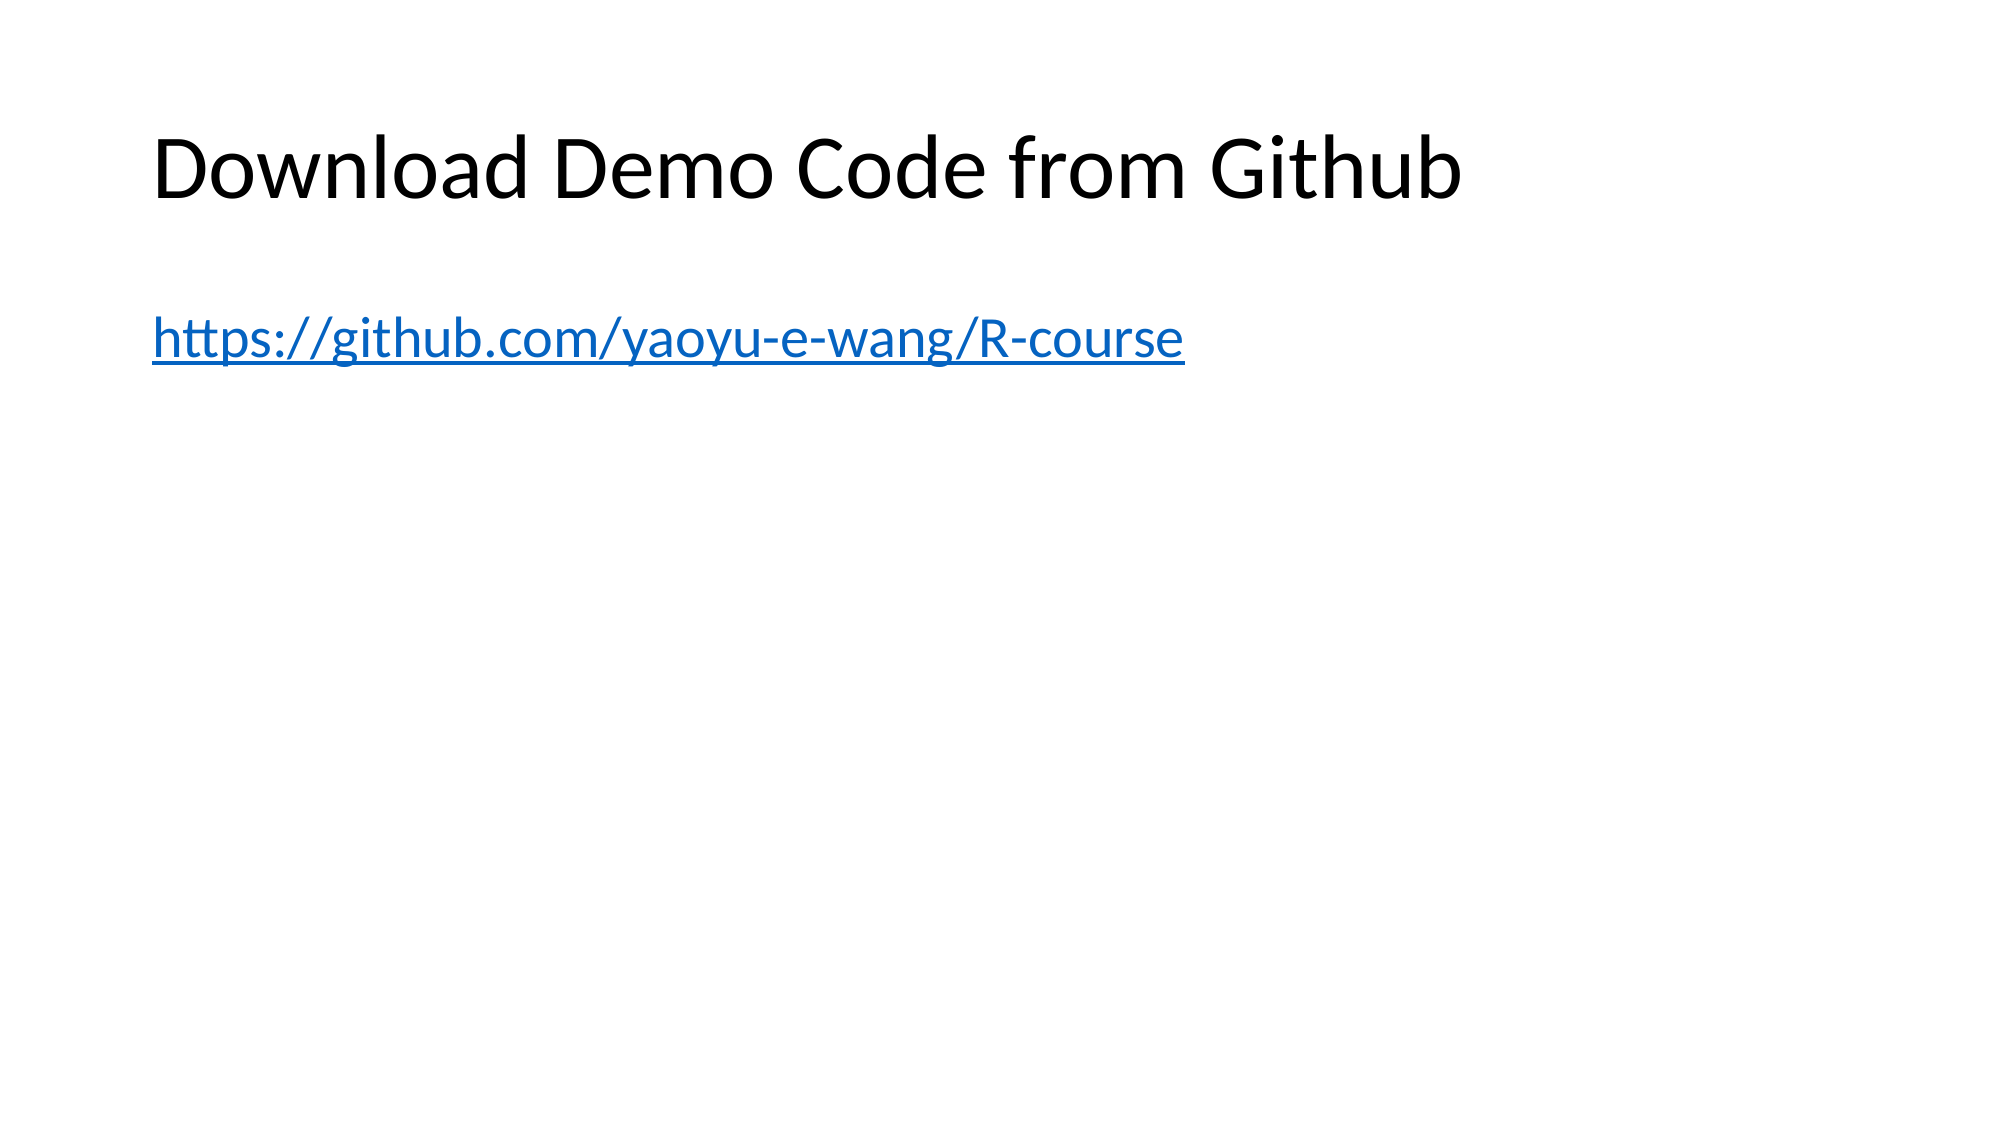

# Download Demo Code from Github
https://github.com/yaoyu-e-wang/R-course